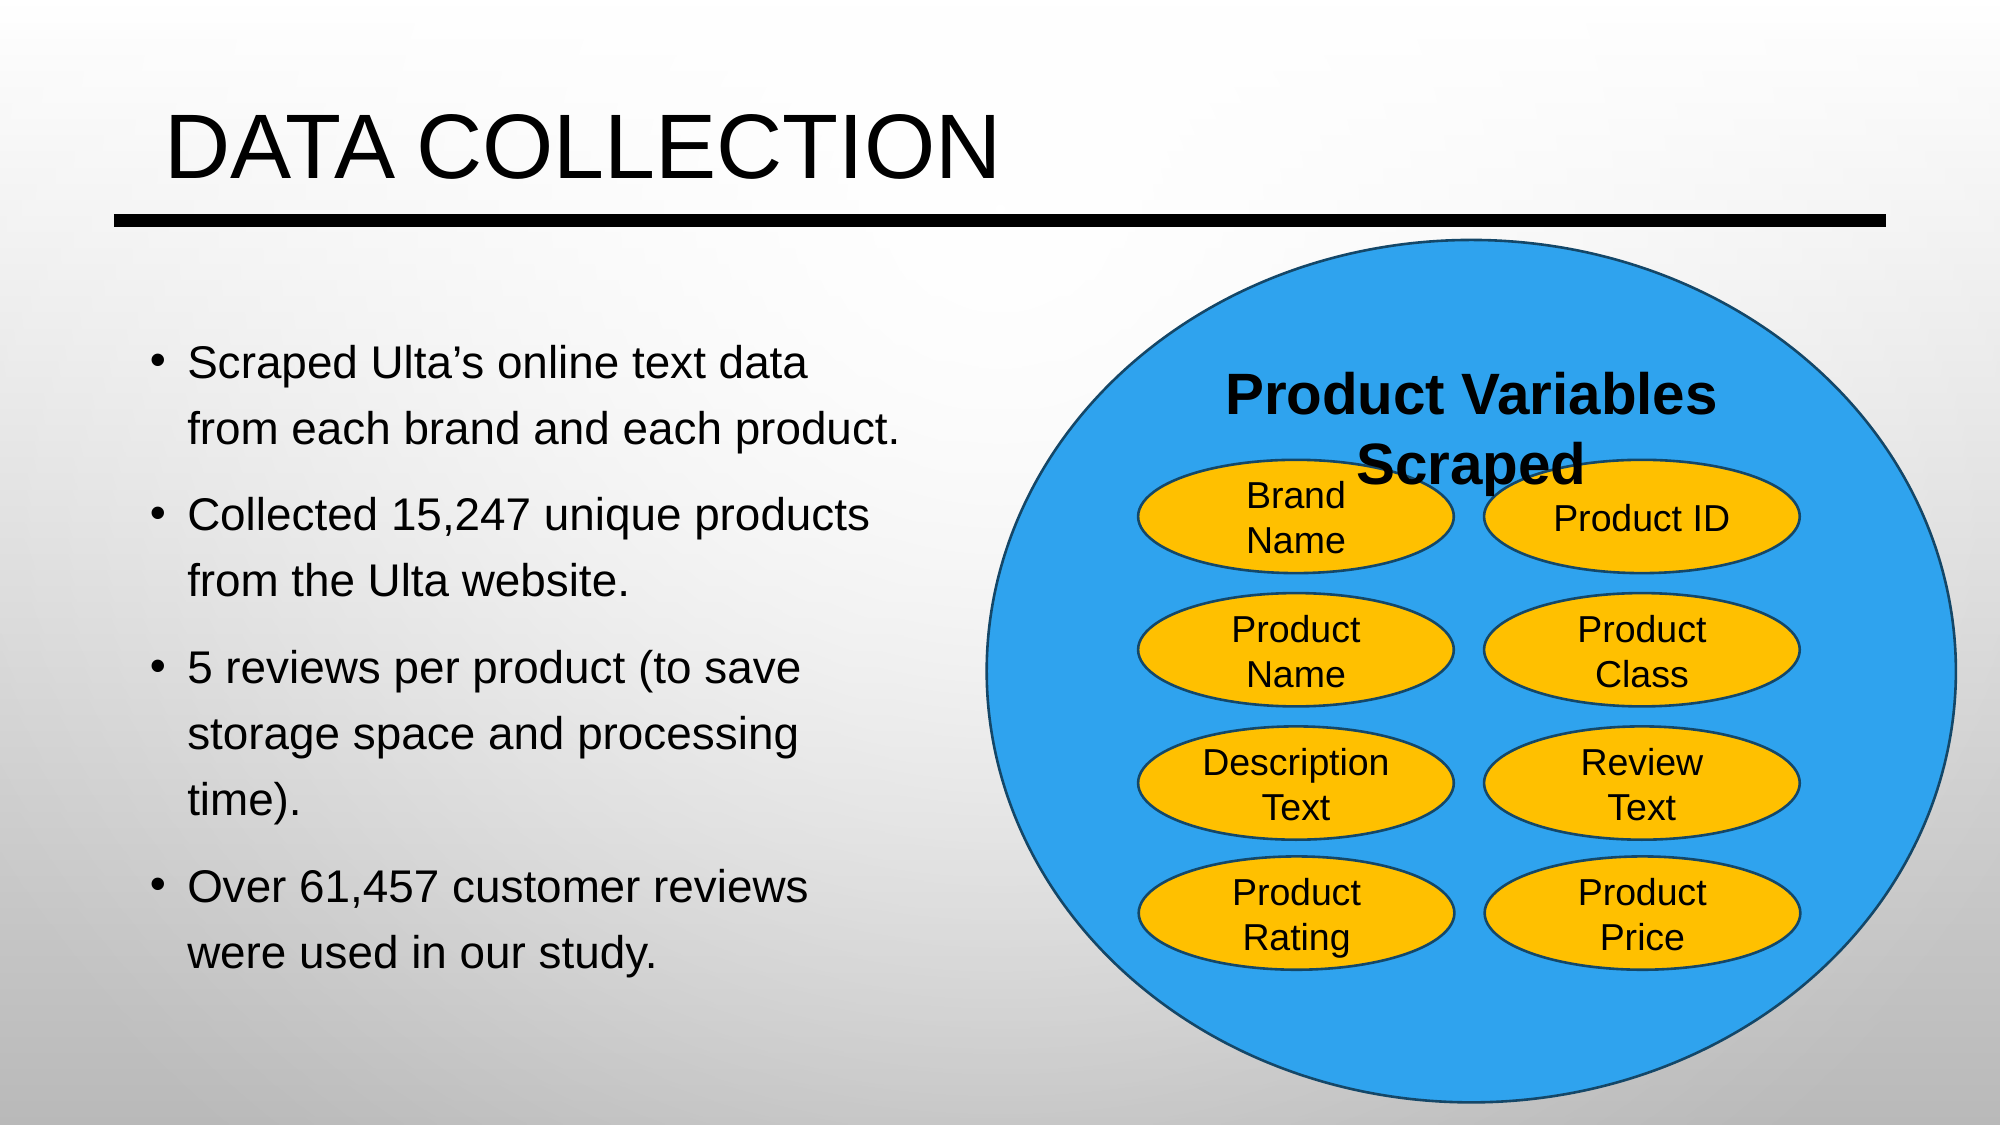

# Data Collection

Scraped Ulta’s online text data from each brand and each product.
Collected 15,247 unique products from the Ulta website.
5 reviews per product (to save storage space and processing time).
Over 61,457 customer reviews were used in our study.
Product Variables Scraped
Brand Name
Product ID
Product Name
Product Class
Description Text
Review Text
Product Rating
Product Price